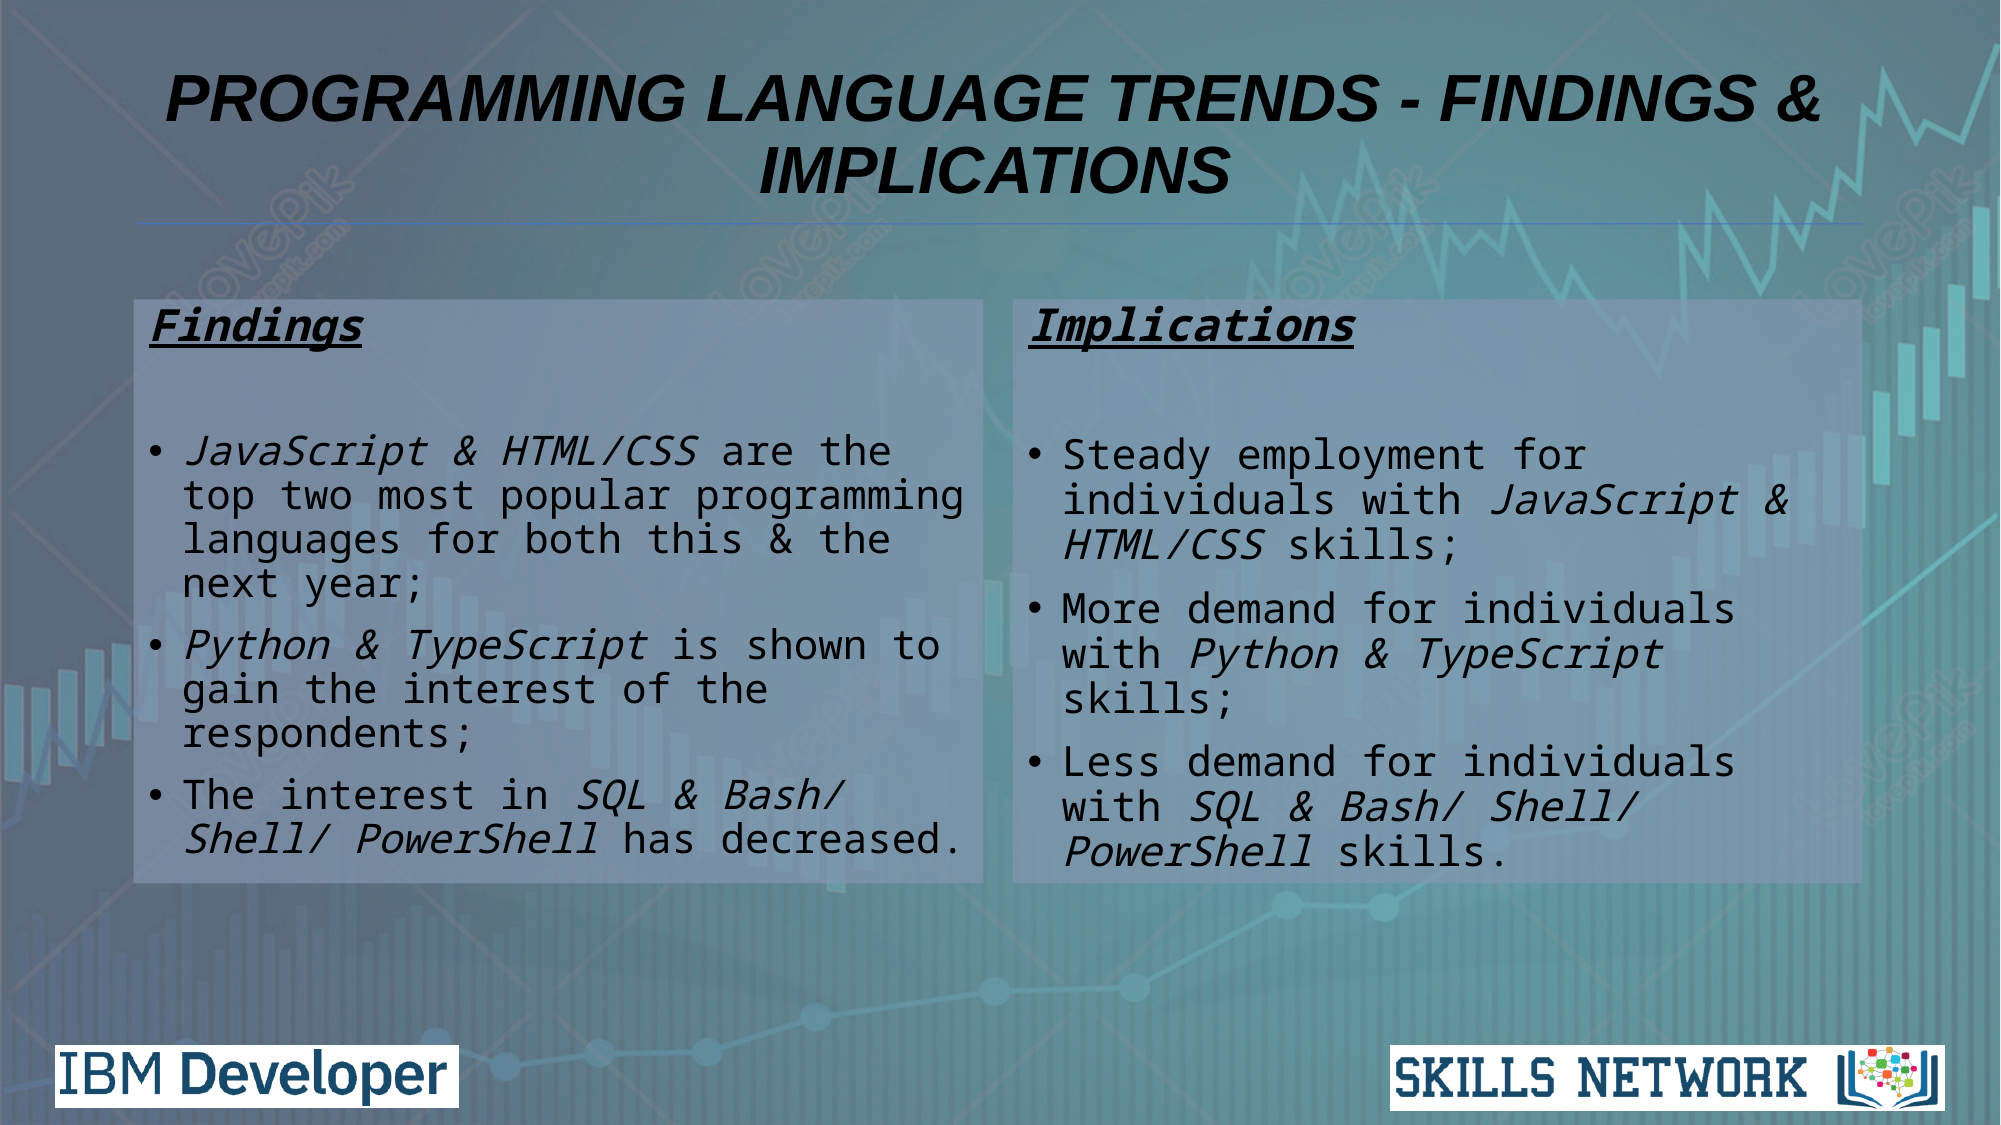

# PROGRAMMING LANGUAGE TRENDS - FINDINGS & IMPLICATIONS
Findings

JavaScript & HTML/CSS are the top two most popular programming languages for both this & the next year;
Python & TypeScript is shown to gain the interest of the respondents;
The interest in SQL & Bash/ Shell/ PowerShell has decreased.
Implications

Steady employment for individuals with JavaScript & HTML/CSS skills;
More demand for individuals with Python & TypeScript skills;
Less demand for individuals with SQL & Bash/ Shell/ PowerShell skills.